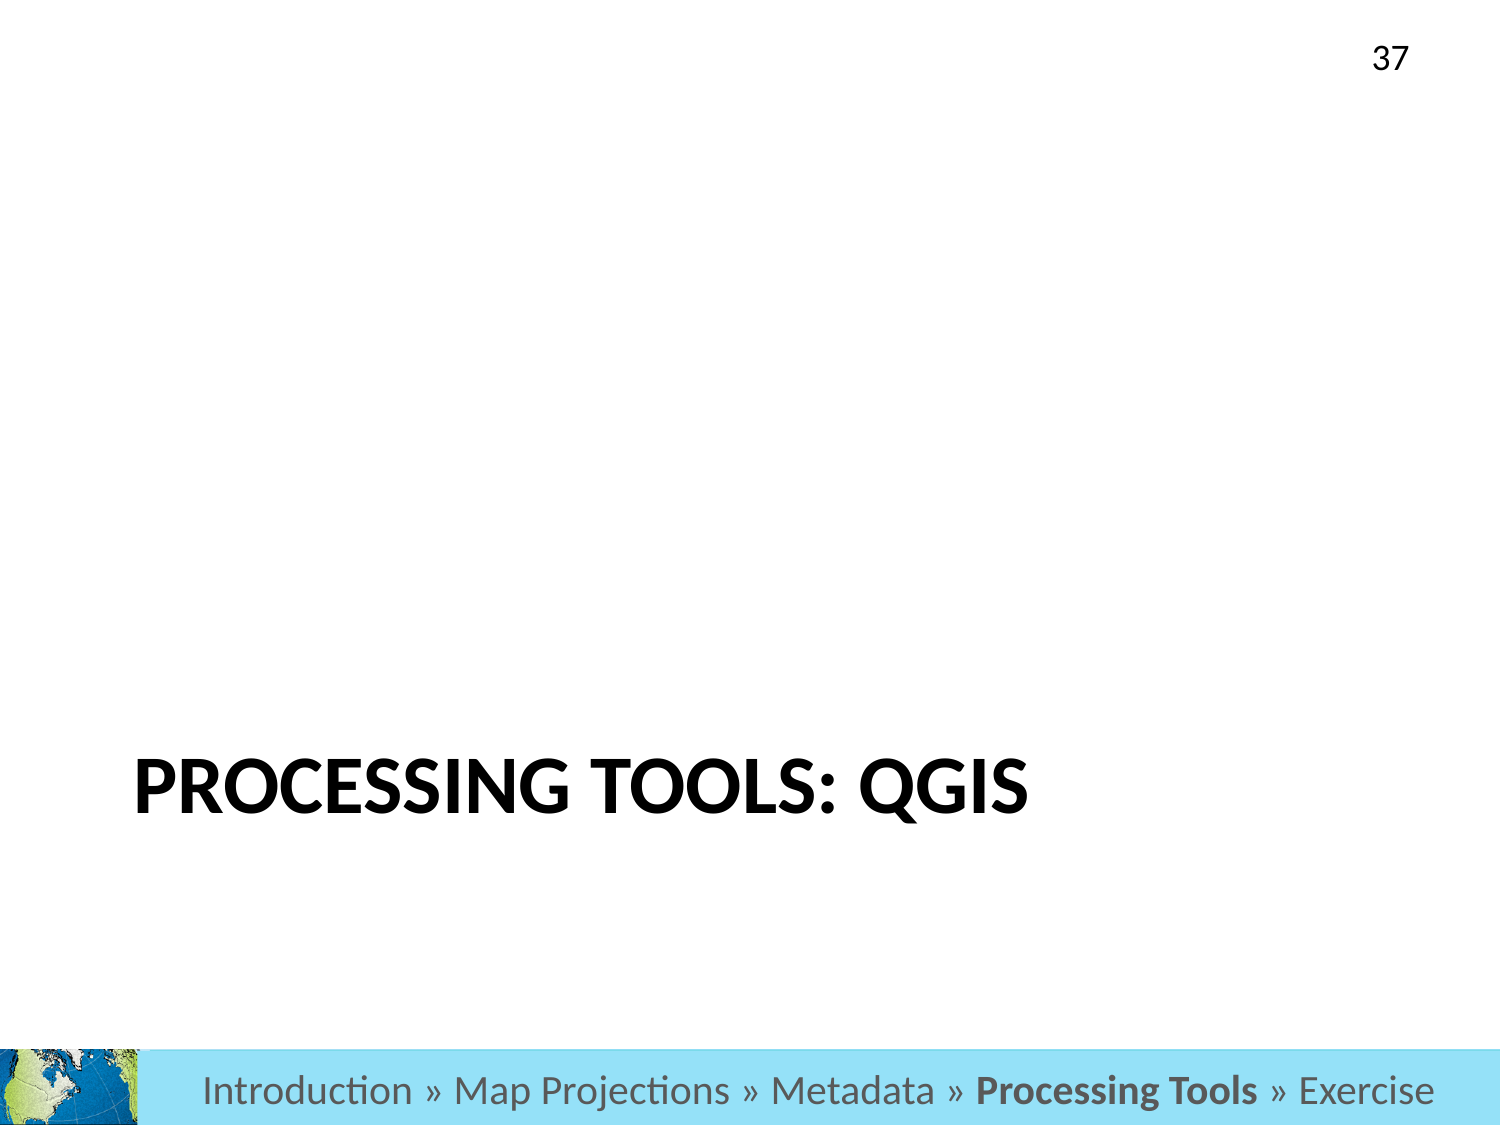

37
# Processing Tools: QGIS
Introduction > Projections > Metadata > Processing Tools > Exercise
Introduction » Map Projections » Metadata » Processing Tools » Exercise
Analysis >> Projections >> Metadata >> Processing Tools >> Exercise